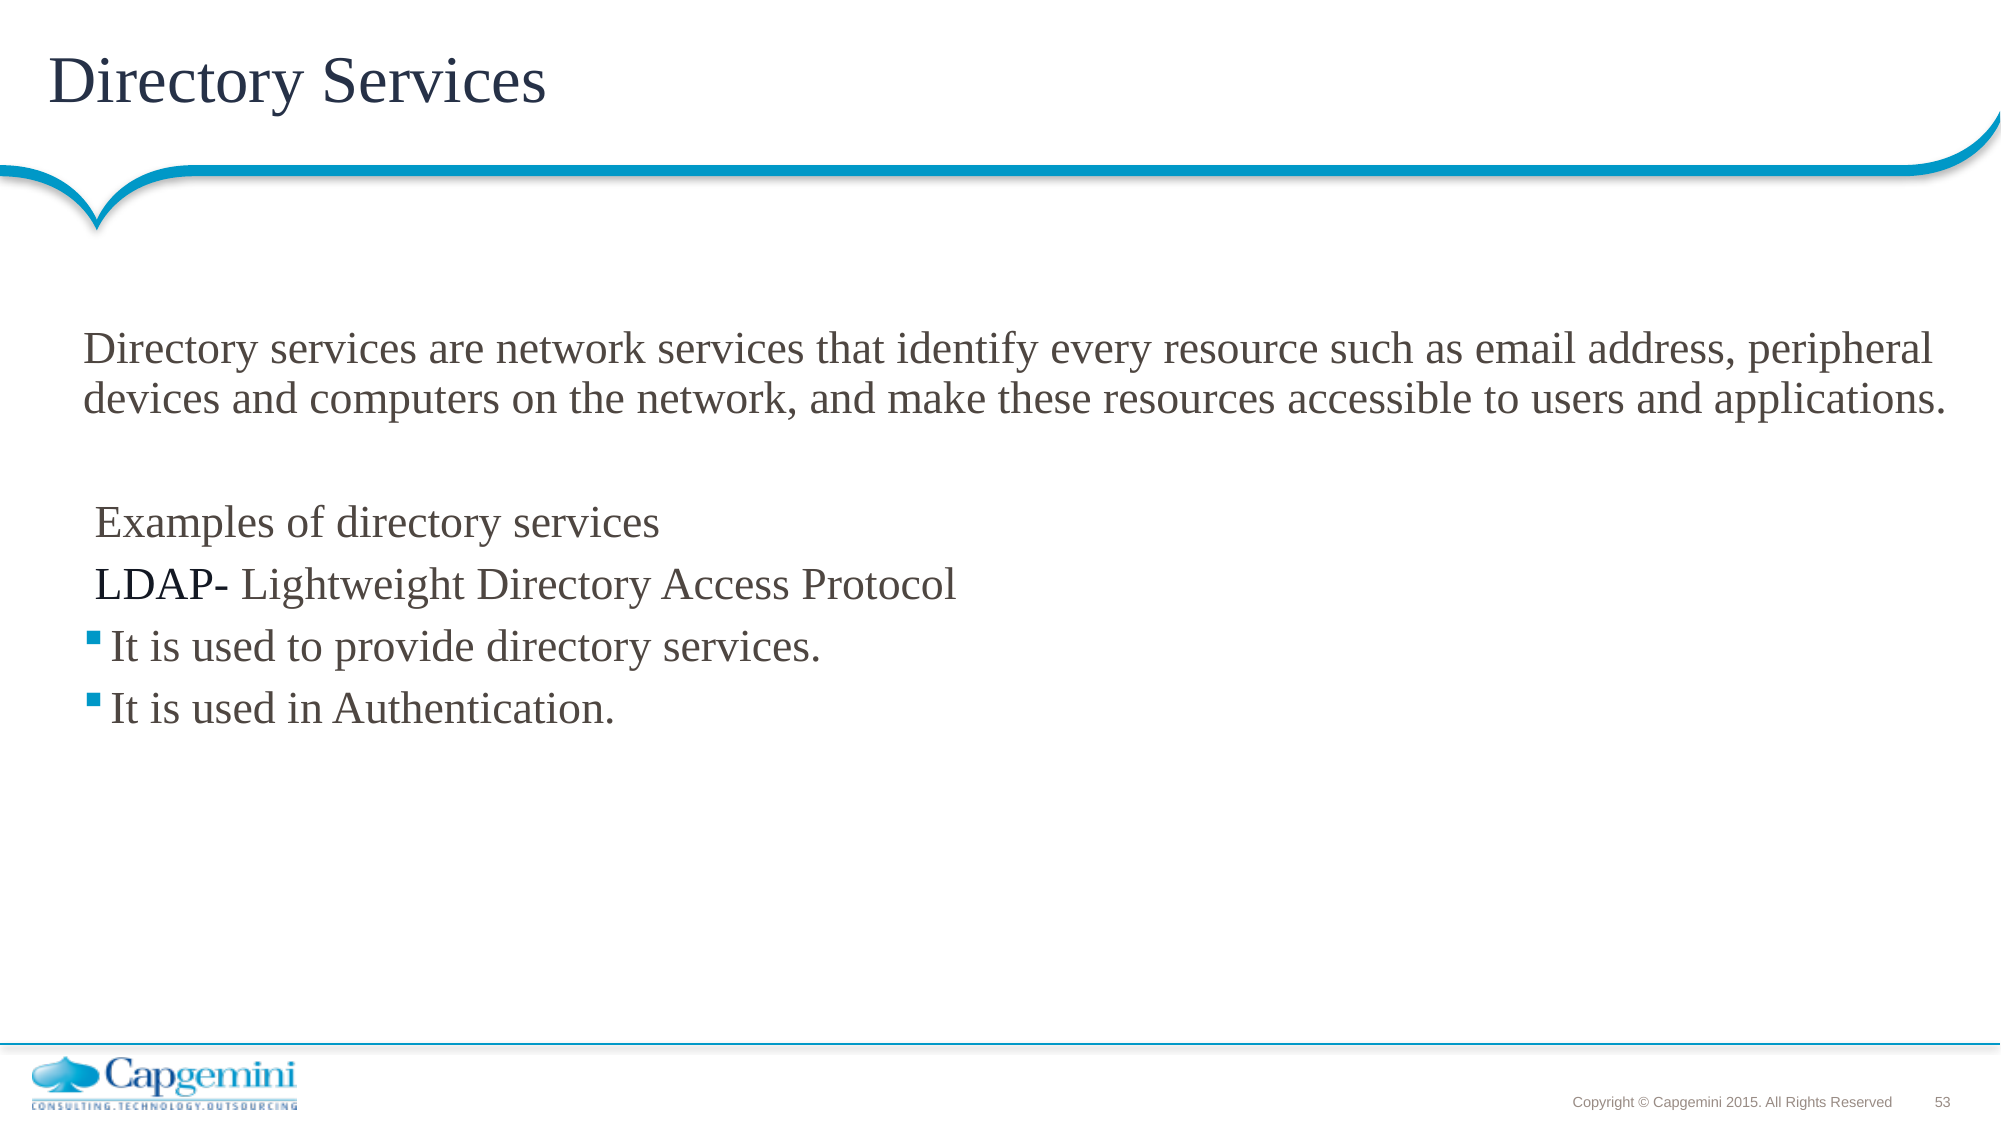

# Directory Services

Directory services are network services that identify every resource such as email address, peripheral devices and computers on the network, and make these resources accessible to users and applications.

 Examples of directory services
 LDAP- Lightweight Directory Access Protocol
It is used to provide directory services.
It is used in Authentication.